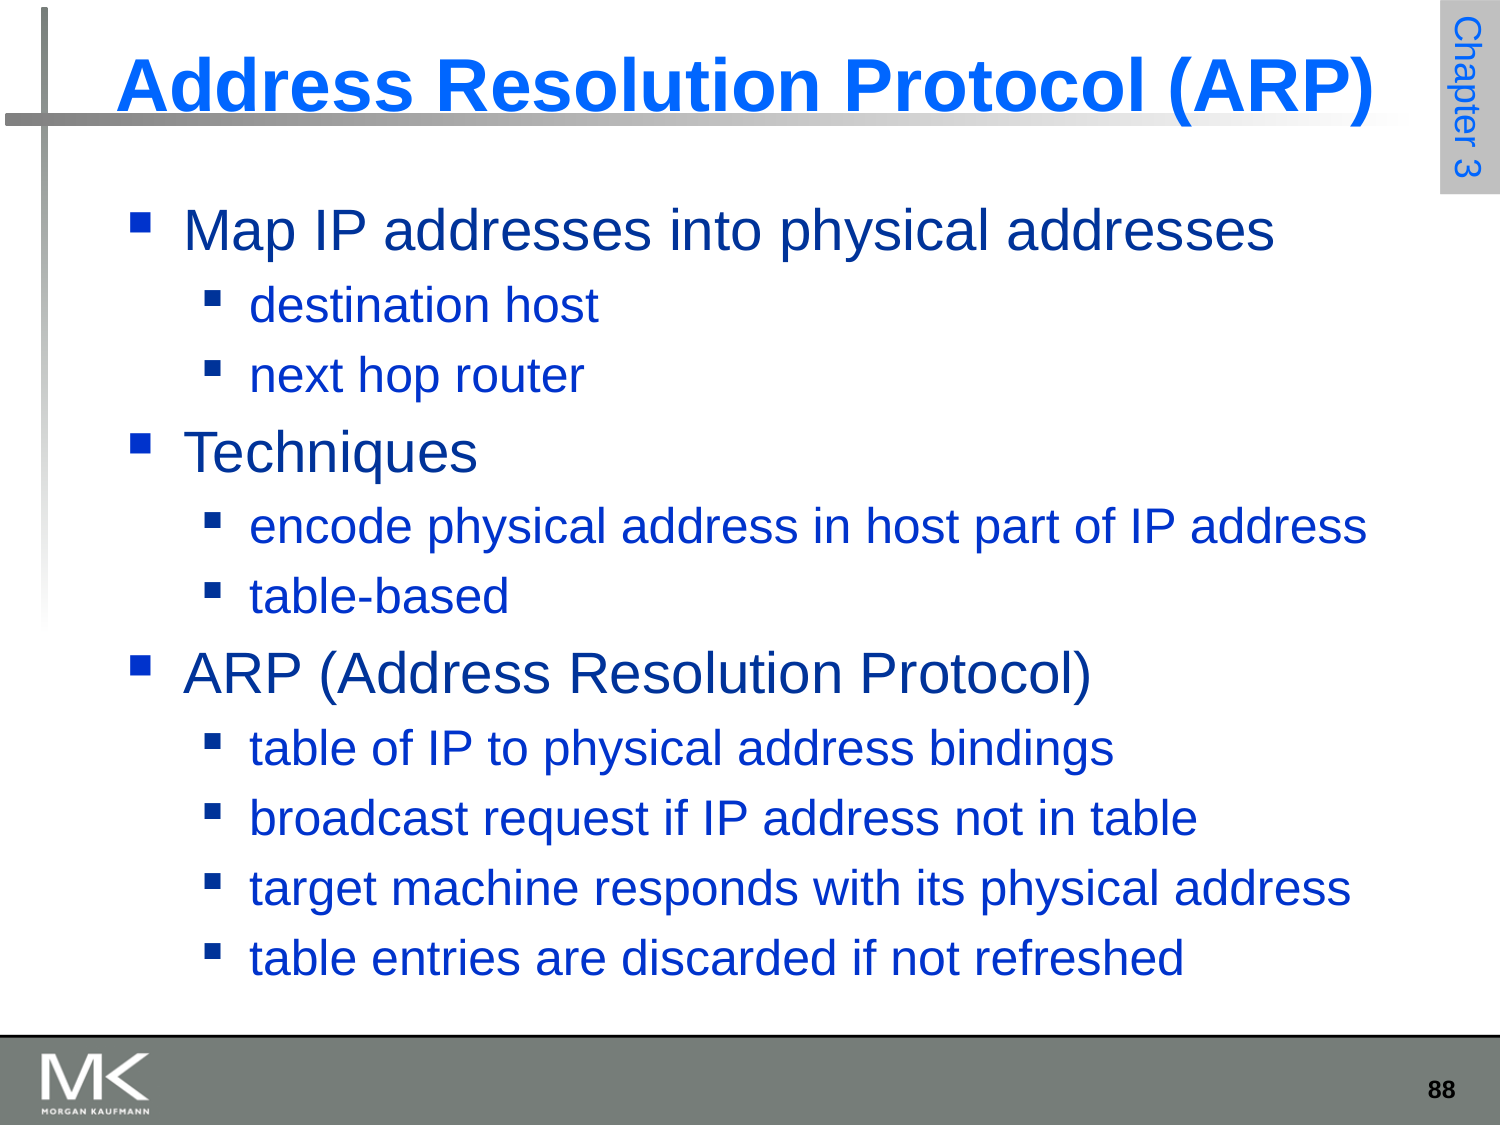

# Address Resolution Protocol (ARP)
Map IP addresses into physical addresses
destination host
next hop router
Techniques
encode physical address in host part of IP address
table-based
ARP (Address Resolution Protocol)
table of IP to physical address bindings
broadcast request if IP address not in table
target machine responds with its physical address
table entries are discarded if not refreshed